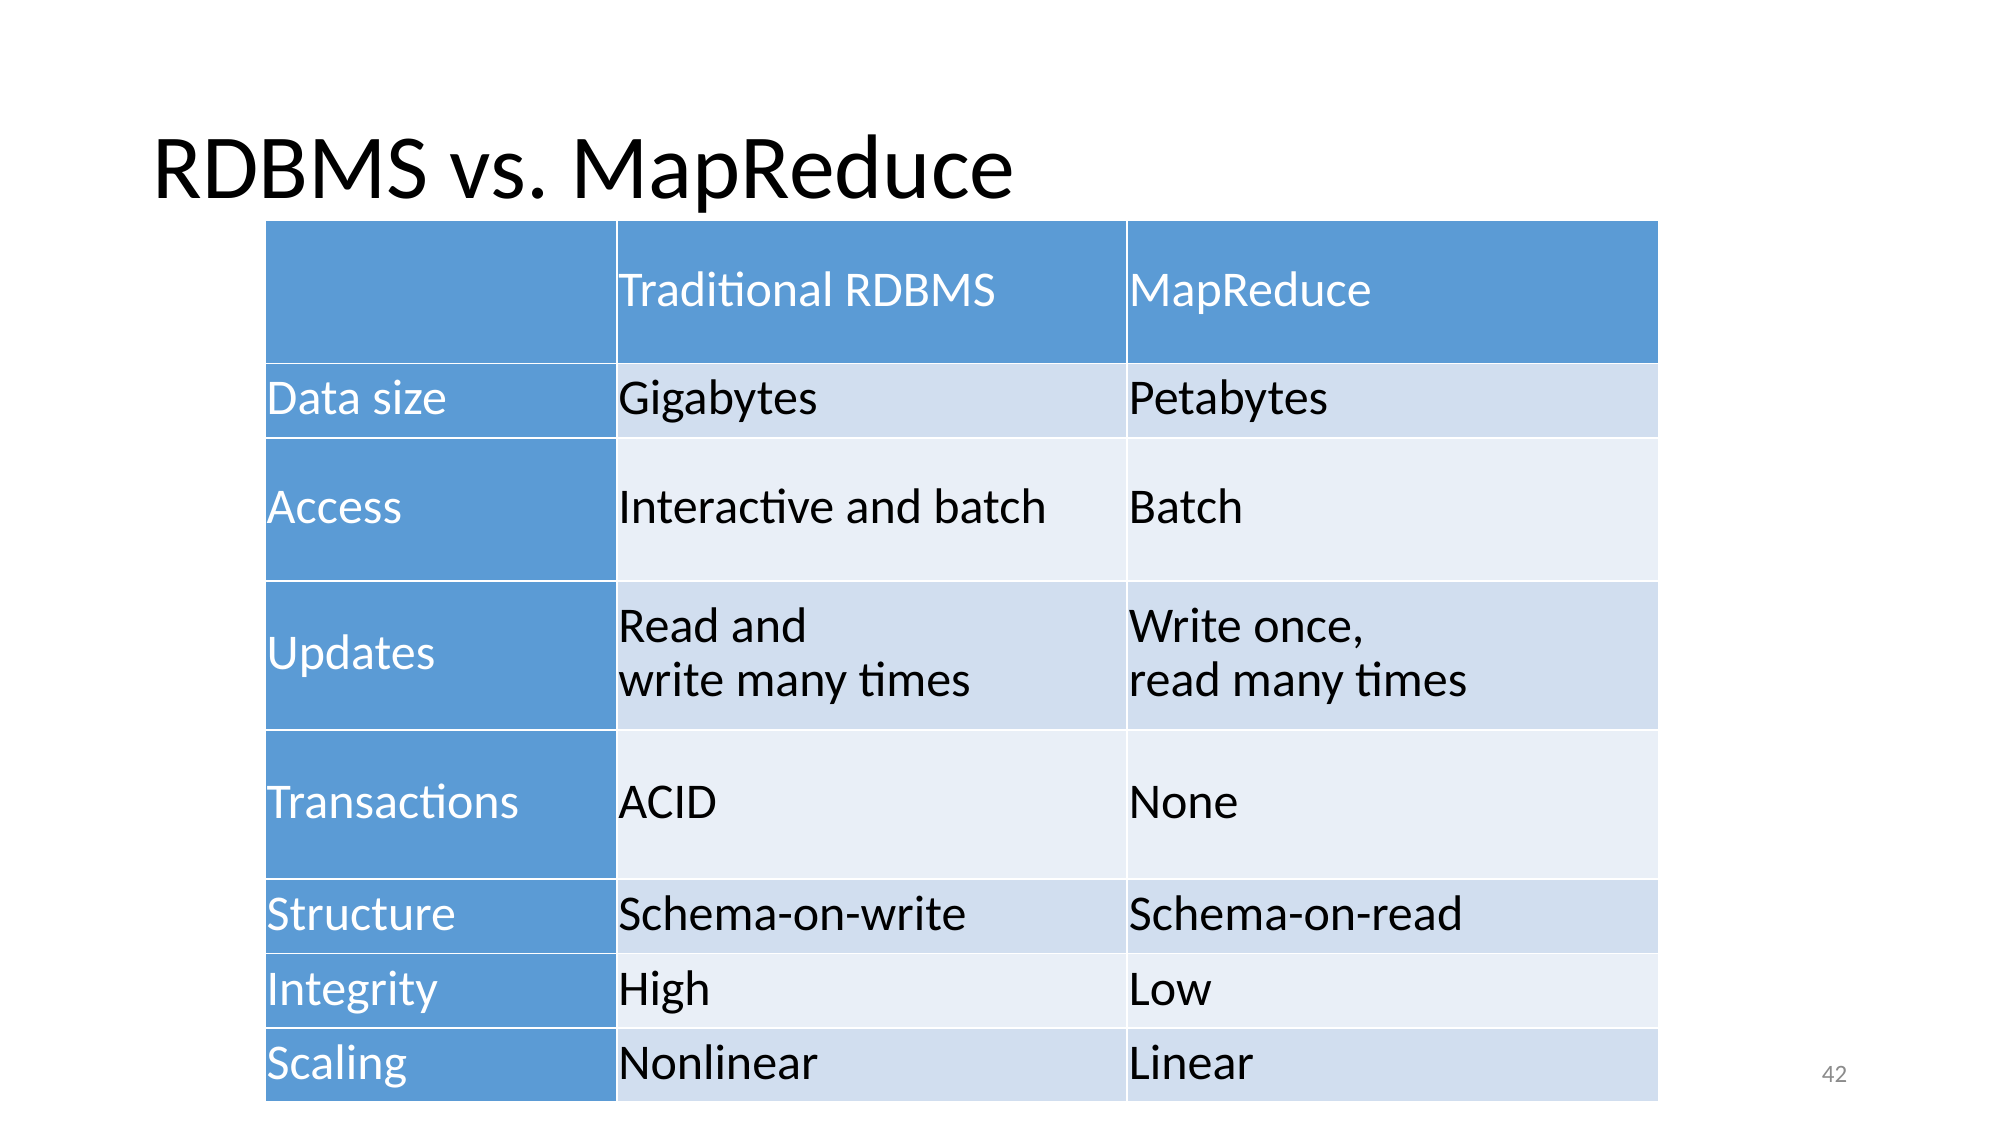

# RDBMS vs. MapReduce
|  | Traditional RDBMS | MapReduce |
| --- | --- | --- |
| Data size | Gigabytes | Petabytes |
| Access | Interactive and batch | Batch |
| Updates | Read and write many times | Write once, read many times |
| Transactions | ACID | None |
| Structure | Schema-on-write | Schema-on-read |
| Integrity | High | Low |
| Scaling | Nonlinear | Linear |
42